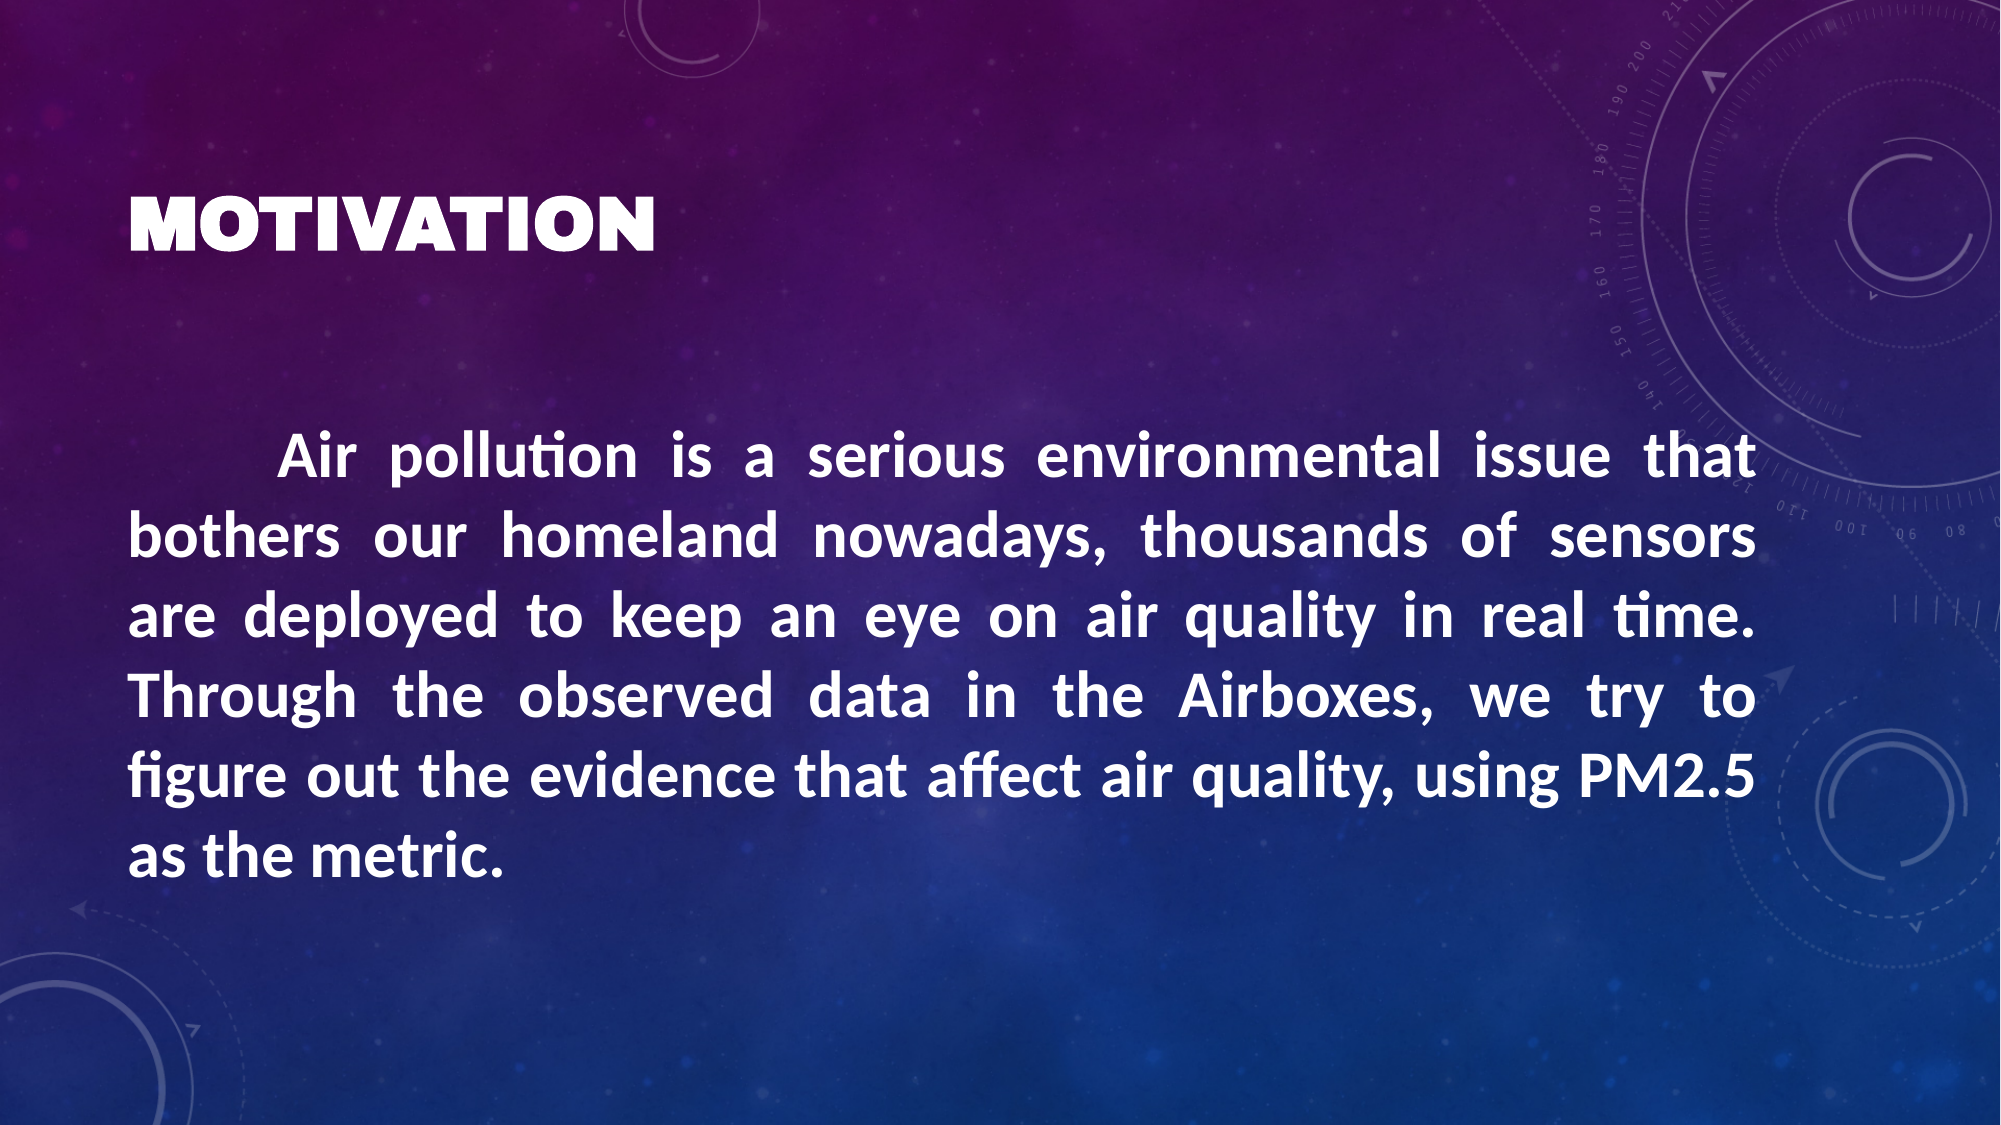

# Motivation
	Air pollution is a serious environmental issue that bothers our homeland nowadays, thousands of sensors are deployed to keep an eye on air quality in real time. Through the observed data in the Airboxes, we try to figure out the evidence that affect air quality, using PM2.5 as the metric.